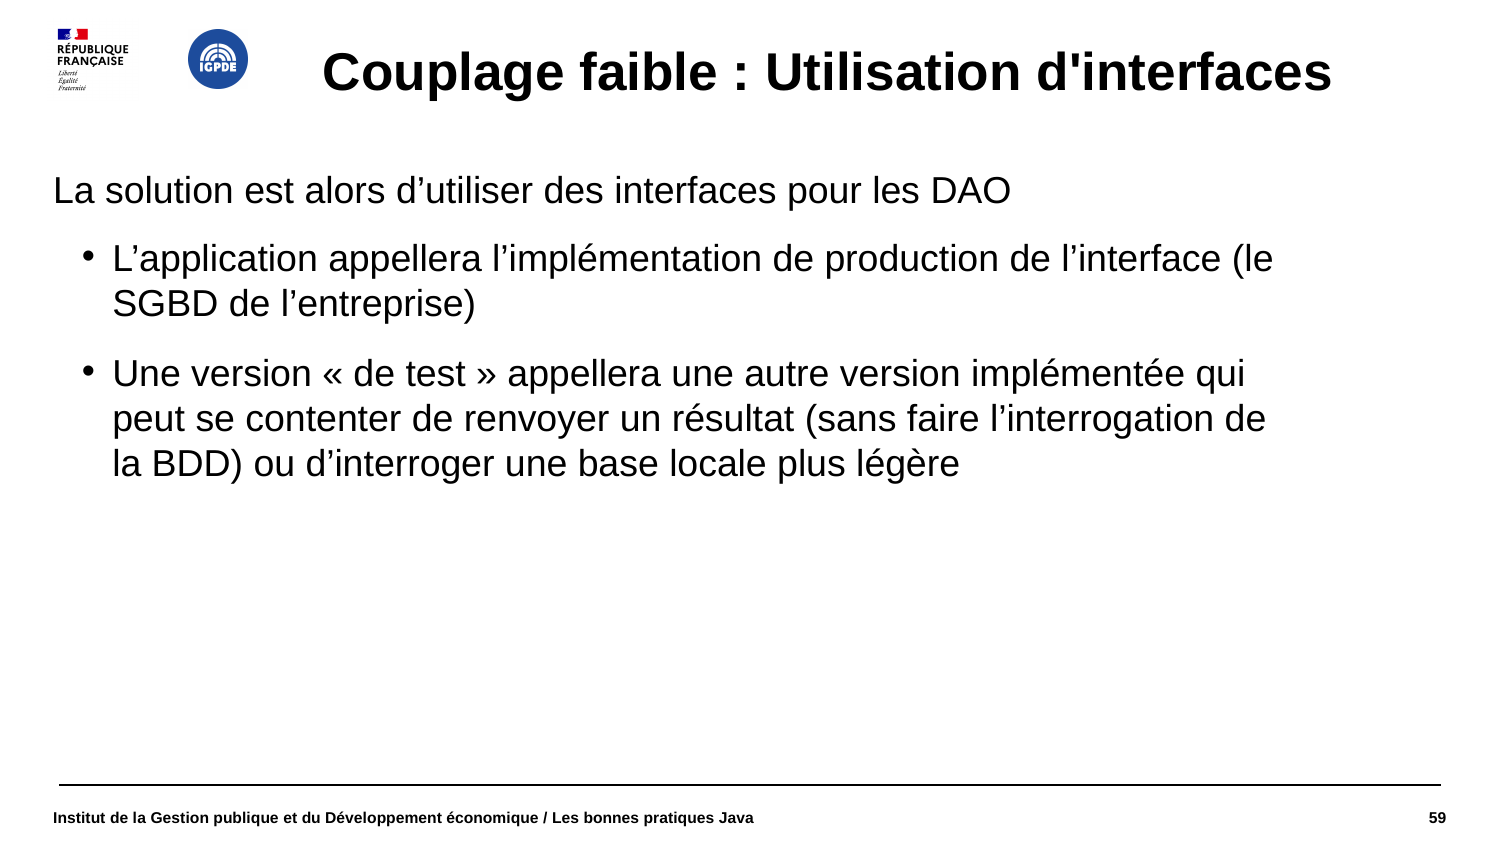

# Couplage faible : Utilisation d'interfaces
La solution est alors d’utiliser des interfaces pour les DAO
L’application appellera l’implémentation de production de l’interface (le SGBD de l’entreprise)
Une version « de test » appellera une autre version implémentée qui peut se contenter de renvoyer un résultat (sans faire l’interrogation de la BDD) ou d’interroger une base locale plus légère
Institut de la Gestion publique et du Développement économique / Les bonnes pratiques Java
59